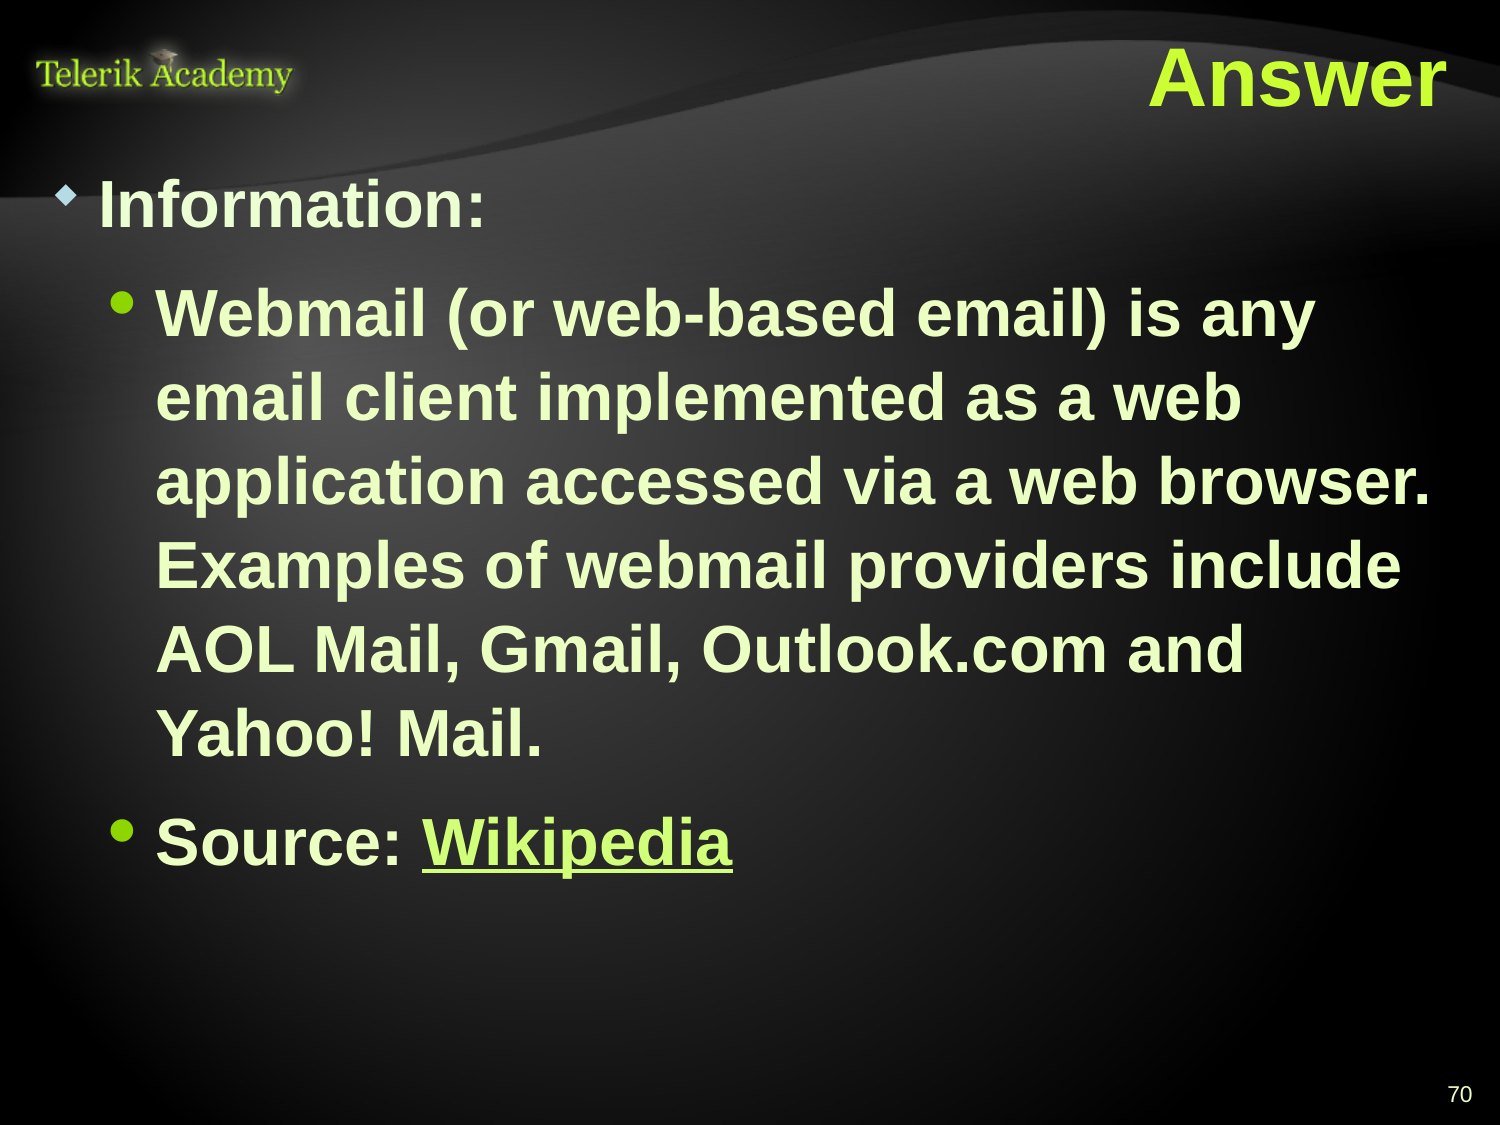

# Answer
Information:
Webmail (or web-based email) is any email client implemented as a web application accessed via a web browser. Examples of webmail providers include AOL Mail, Gmail, Outlook.com and Yahoo! Mail.
Source: Wikipedia
70